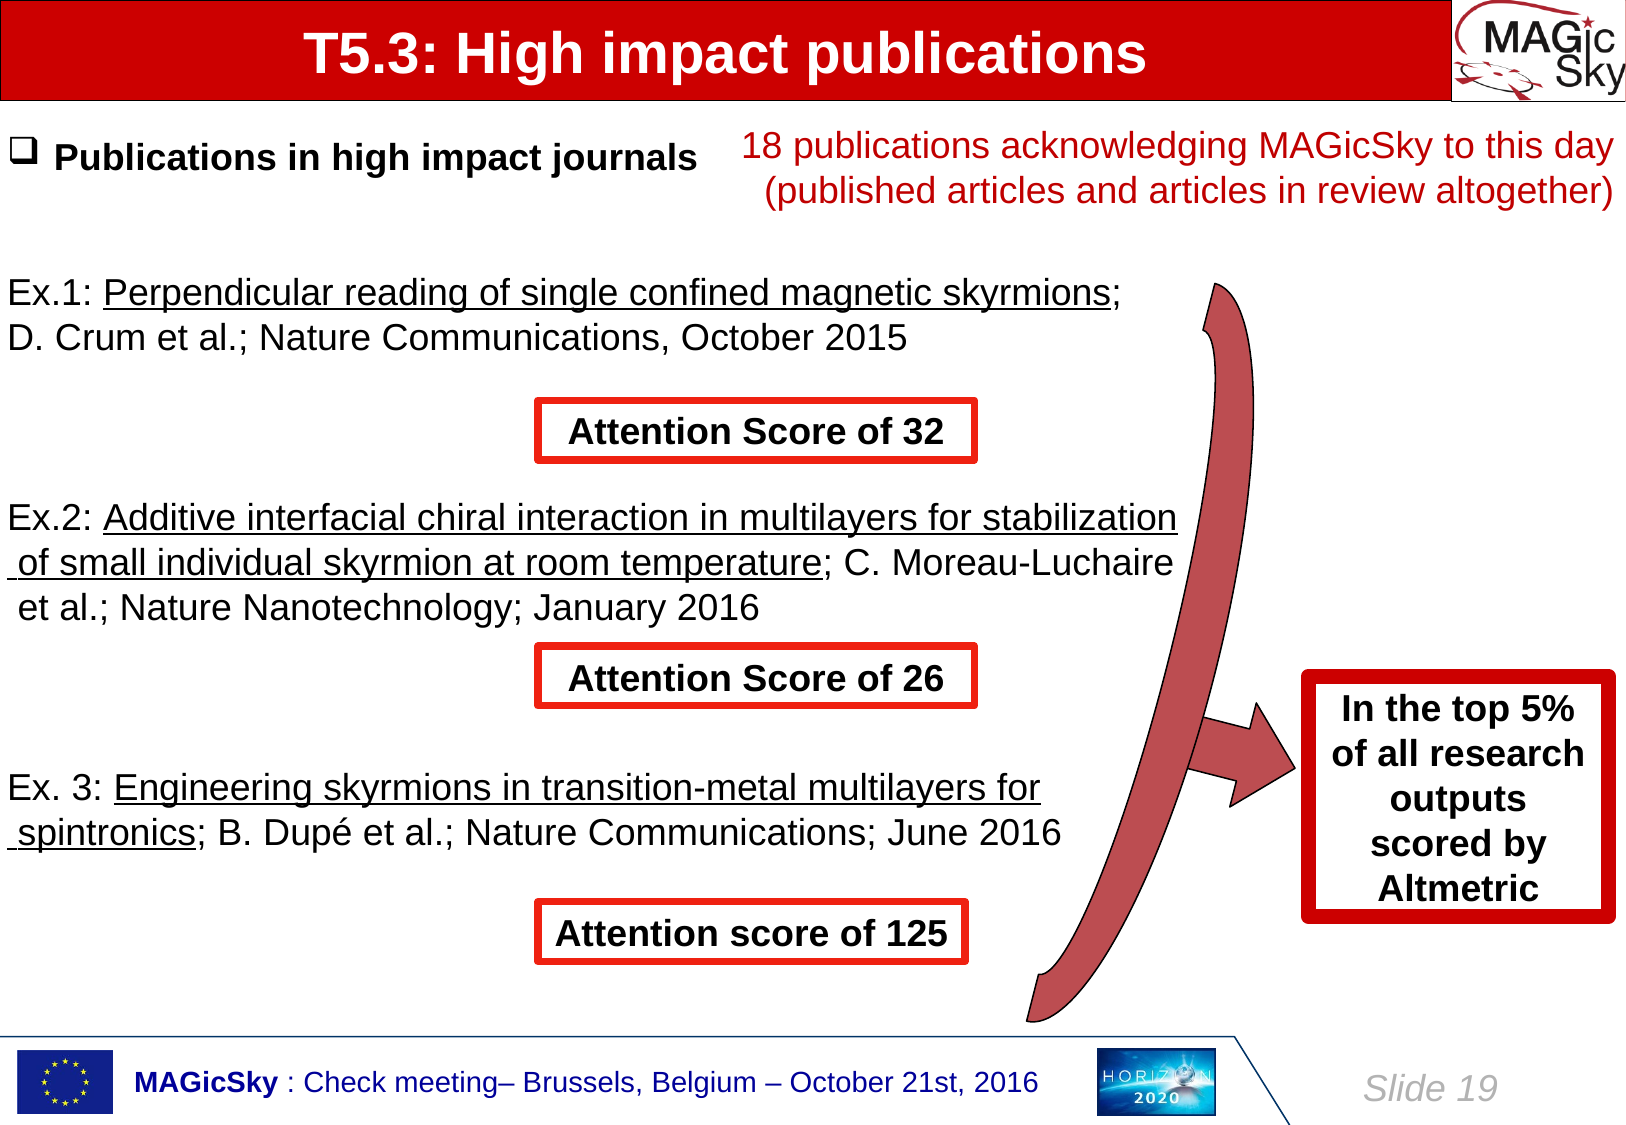

# T5.3: High impact publications
18 publications acknowledging MAGicSky to this day (published articles and articles in review altogether)
Publications in high impact journals

Ex.1: Perpendicular reading of single confined magnetic skyrmions;
D. Crum et al.; Nature Communications, October 2015

Ex.2: Additive interfacial chiral interaction in multilayers for stabilization
 of small individual skyrmion at room temperature; C. Moreau-Luchaire
 et al.; Nature Nanotechnology; January 2016

Ex. 3: Engineering skyrmions in transition-metal multilayers for
 spintronics; B. Dupé et al.; Nature Communications; June 2016

Attention Score of 32

Attention Score of 26
In the top 5% of all research outputs scored by Altmetric

Attention score of 125